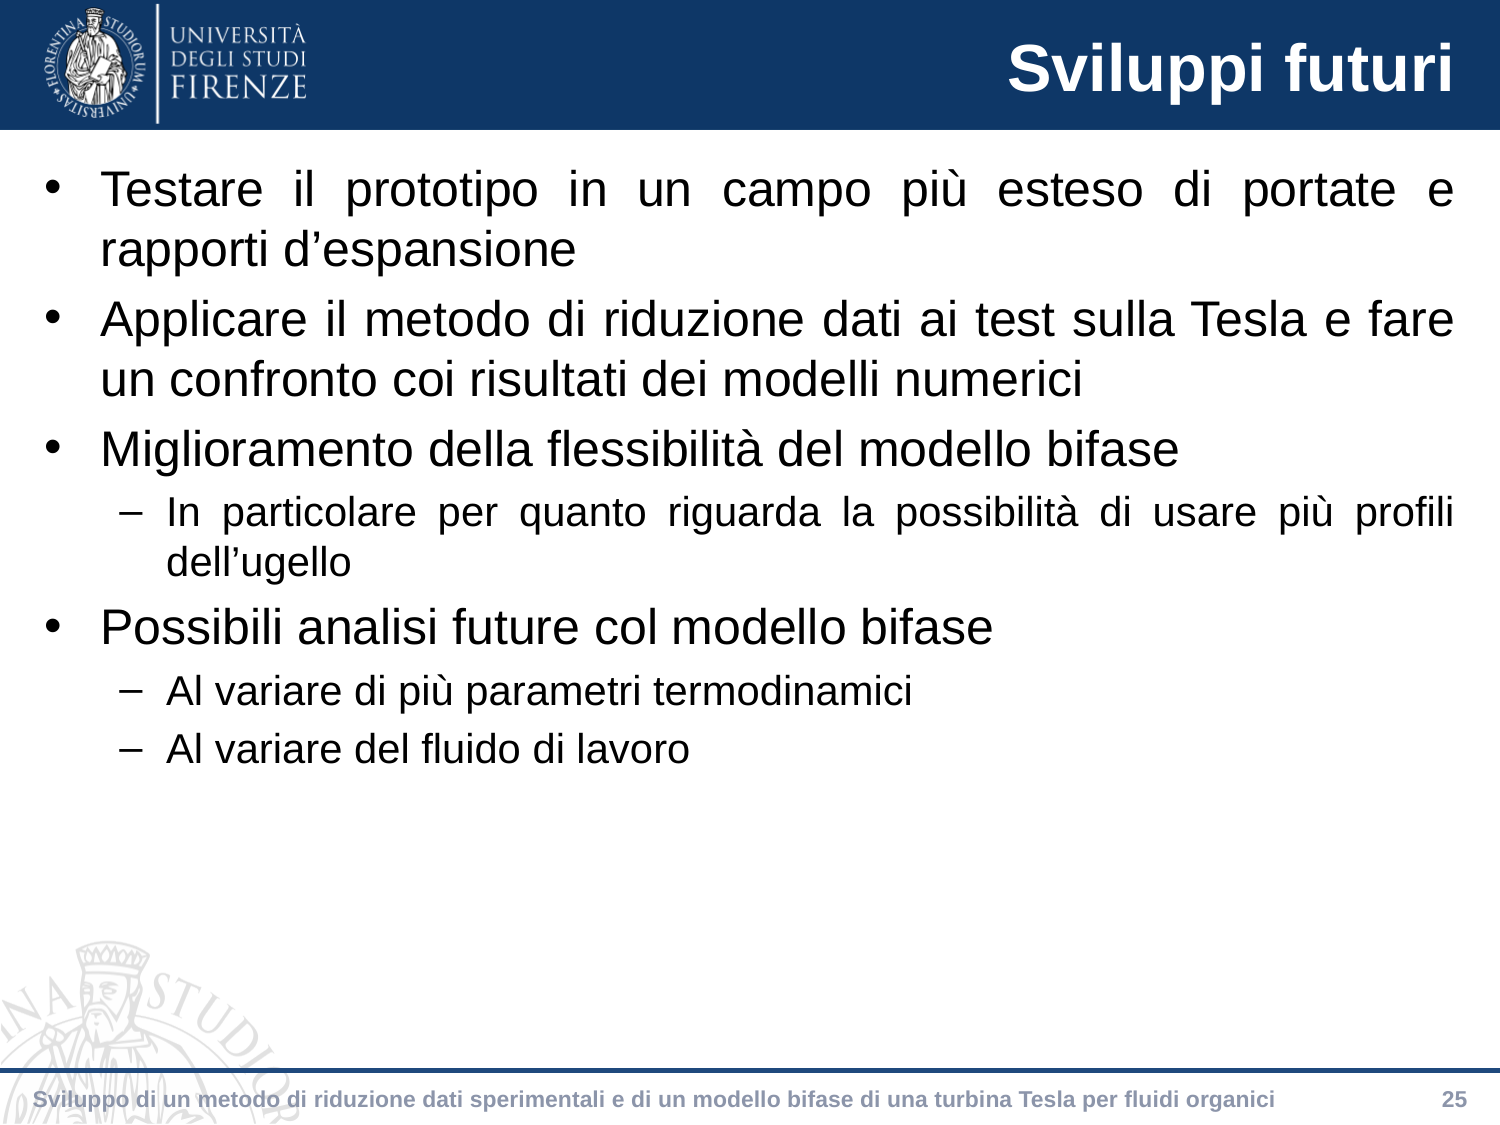

# Sviluppi futuri
Testare il prototipo in un campo più esteso di portate e rapporti d’espansione
Applicare il metodo di riduzione dati ai test sulla Tesla e fare un confronto coi risultati dei modelli numerici
Miglioramento della flessibilità del modello bifase
In particolare per quanto riguarda la possibilità di usare più profili dell’ugello
Possibili analisi future col modello bifase
Al variare di più parametri termodinamici
Al variare del fluido di lavoro

Sviluppo di un metodo di riduzione dati sperimentali e di un modello bifase di una turbina Tesla per fluidi organici
25